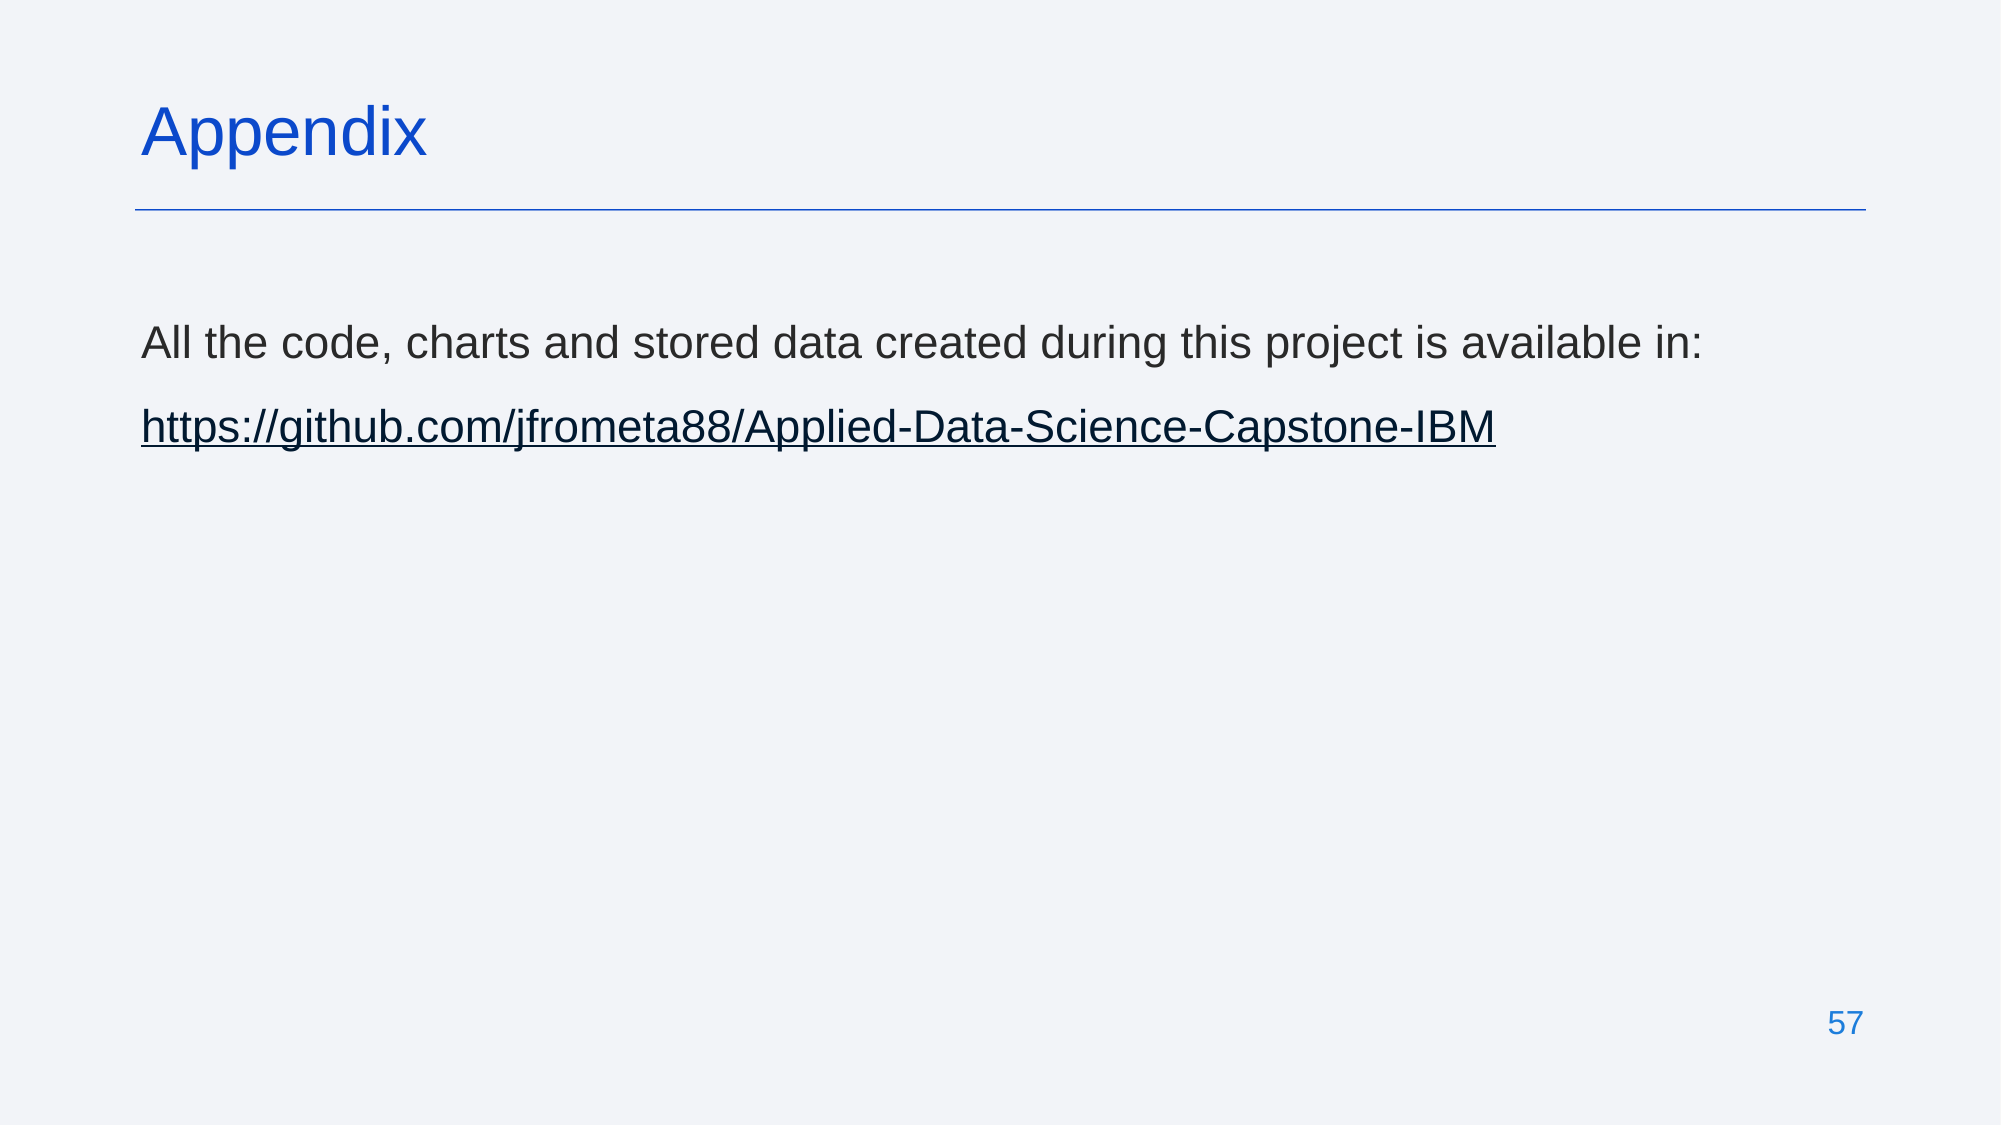

Appendix
All the code, charts and stored data created during this project is available in:
https://github.com/jfrometa88/Applied-Data-Science-Capstone-IBM
57